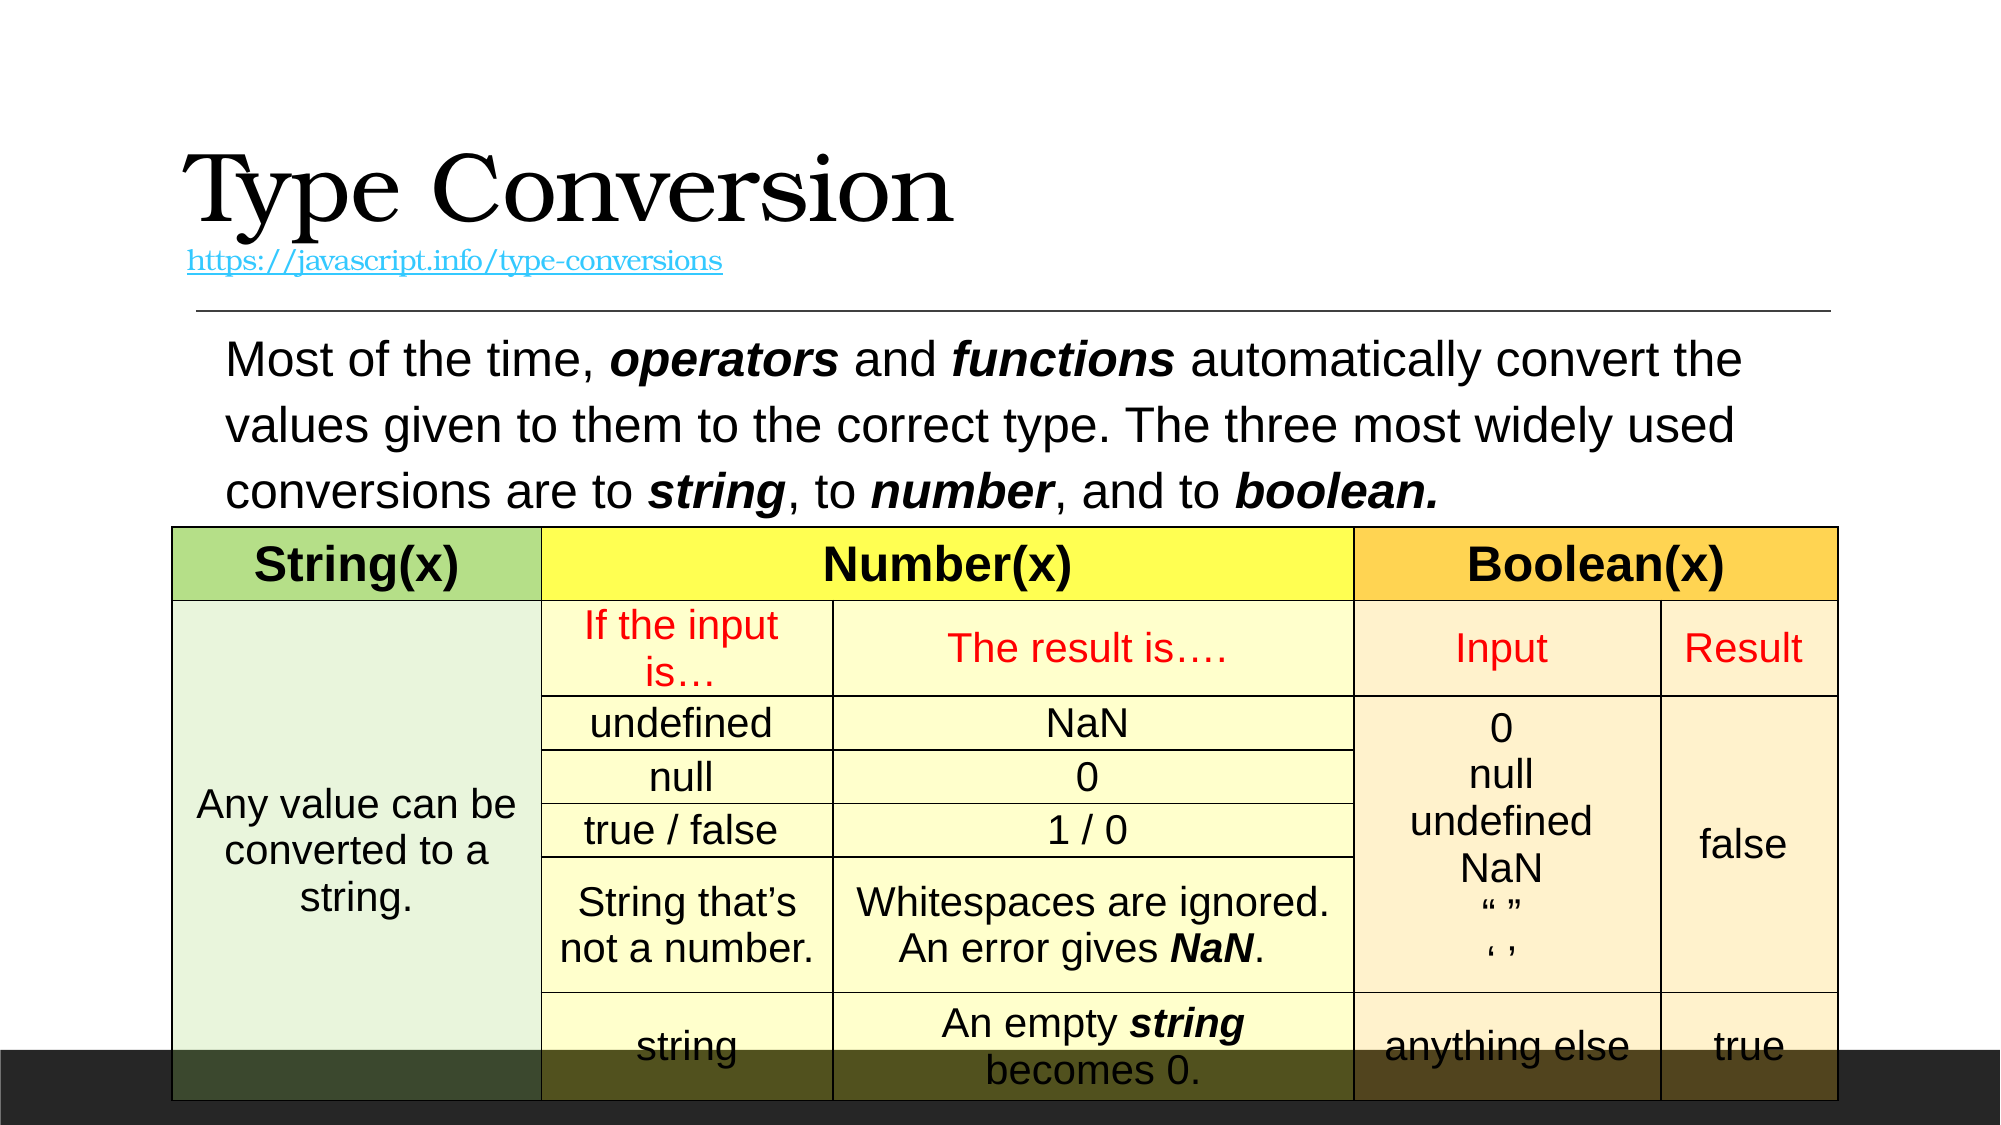

# Type Conversion https://javascript.info/type-conversions
Most of the time, operators and functions automatically convert the values given to them to the correct type. The three most widely used conversions are to string, to number, and to boolean.
| String(x) | Number(x) |  | Boolean(x) |  |
| --- | --- | --- | --- | --- |
| Any value can be converted to a string. | If the input is… | The result is…. | Input | Result |
|  | undefined | NaN | 0 null undefined NaN “ ” ‘ ’ | false |
|  | null | 0 |  |  |
|  | true / false | 1 / 0 |  |  |
|  | String that’s not a number. | Whitespaces are ignored. An error gives NaN. |  |  |
|  | string | An empty string becomes 0. | anything else | true |